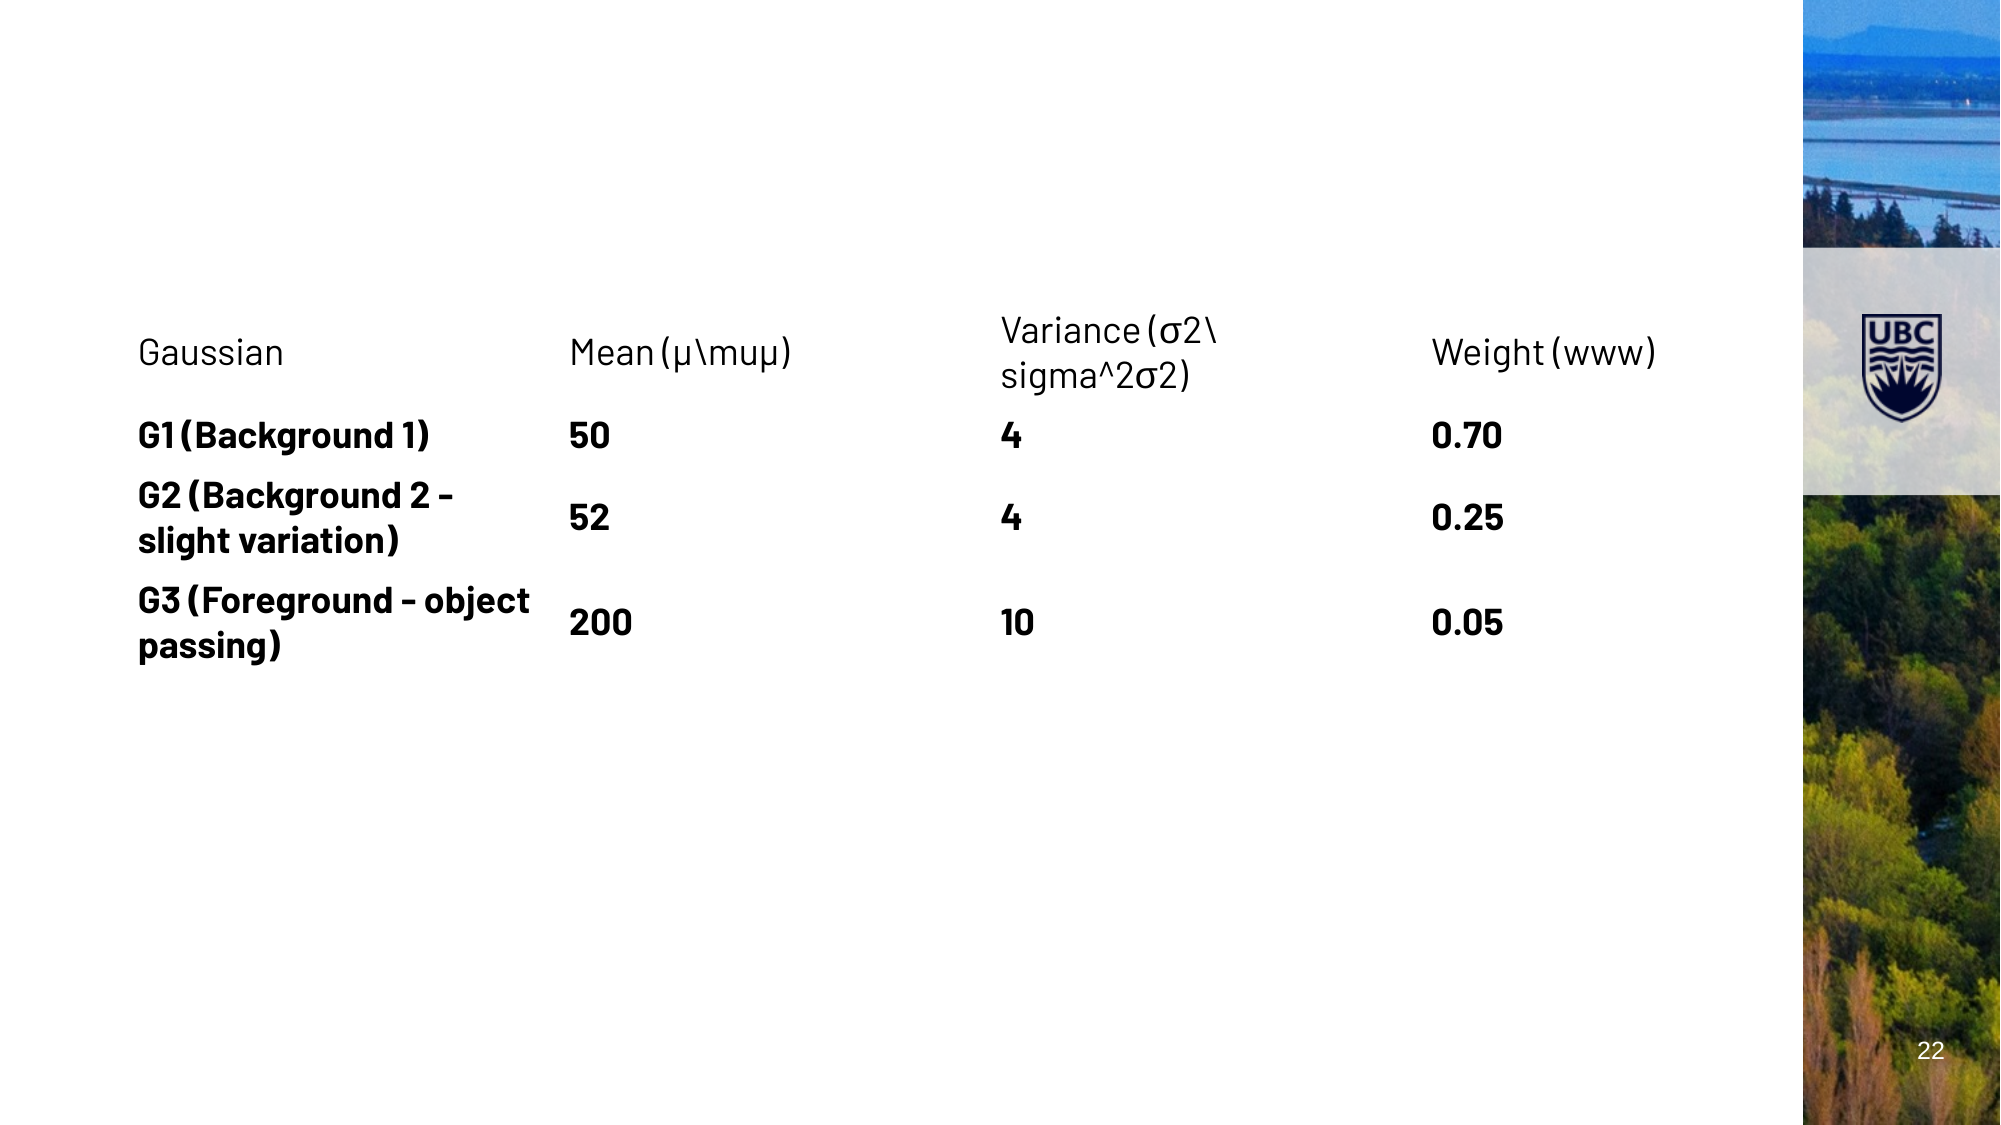

#

| Gaussian | Mean (μ\muμ) | Variance (σ2\sigma^2σ2) | Weight (www) |
| --- | --- | --- | --- |
| G1 (Background 1) | 50 | 4 | 0.70 |
| G2 (Background 2 - slight variation) | 52 | 4 | 0.25 |
| G3 (Foreground - object passing) | 200 | 10 | 0.05 |